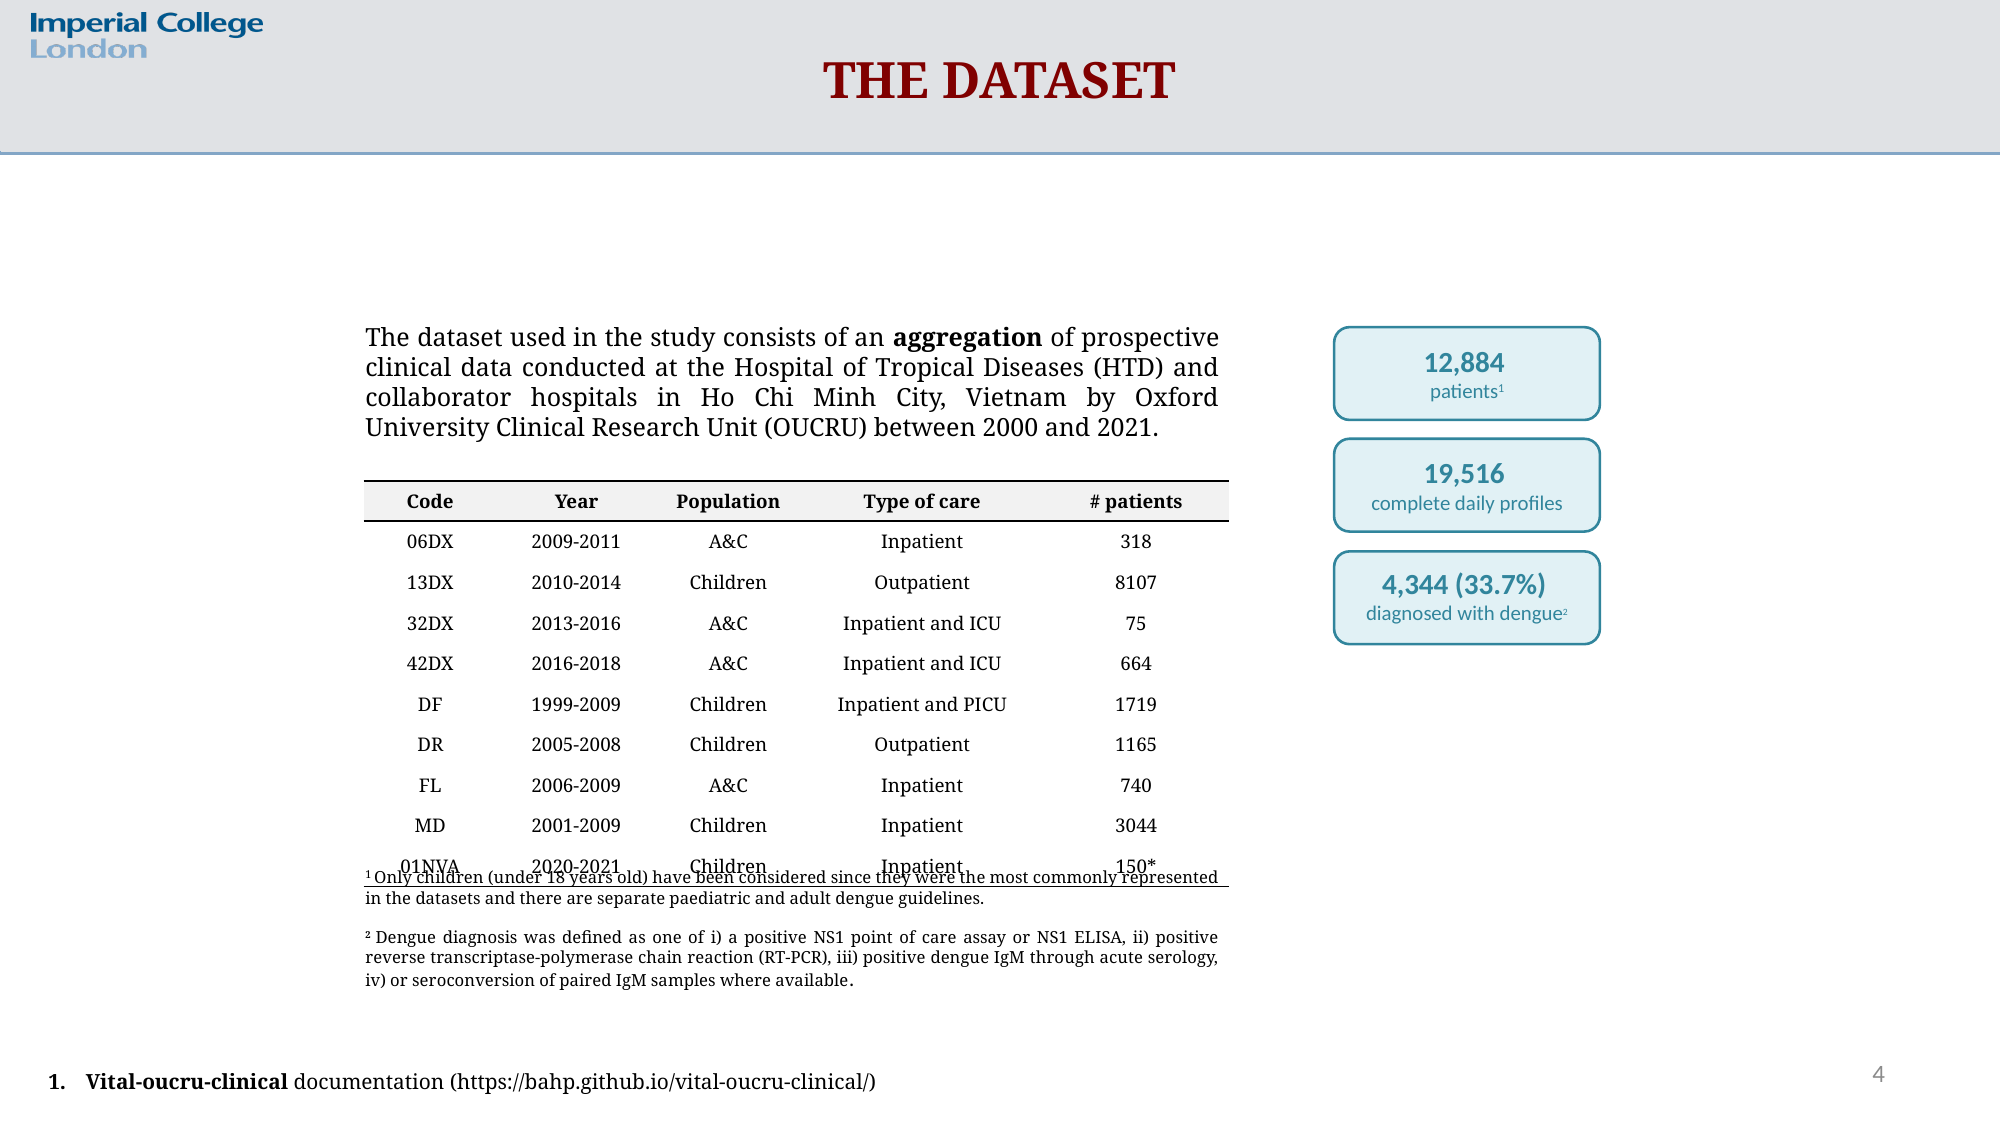

THE DATASET
The dataset used in the study consists of an aggregation of prospective clinical data conducted at the Hospital of Tropical Diseases (HTD) and collaborator hospitals in Ho Chi Minh City, Vietnam by Oxford University Clinical Research Unit (OUCRU) between 2000 and 2021.

12,884
patients1

19,516
complete daily profiles
| Code | Year | Population | Type of care | # patients |
| --- | --- | --- | --- | --- |
| 06DX | 2009-2011 | A&C | Inpatient | 318 |
| 13DX | 2010-2014 | Children | Outpatient | 8107 |
| 32DX | 2013-2016 | A&C | Inpatient and ICU | 75 |
| 42DX | 2016-2018 | A&C | Inpatient and ICU | 664 |
| DF | 1999-2009 | Children | Inpatient and PICU | 1719 |
| DR | 2005-2008 | Children | Outpatient | 1165 |
| FL | 2006-2009 | A&C | Inpatient | 740 |
| MD | 2001-2009 | Children | Inpatient | 3044 |
| 01NVA | 2020-2021 | Children | Inpatient | 150\* |

4,344 (33.7%)
diagnosed with dengue2

10
datasets

20
years
1 Only children (under 18 years old) have been considered since they were the most commonly represented in the datasets and there are separate paediatric and adult dengue guidelines.

2 Dengue diagnosis was defined as one of i) a positive NS1 point of care assay or NS1 ELISA, ii) positive reverse transcriptase-polymerase chain reaction (RT-PCR), iii) positive dengue IgM through acute serology, iv) or seroconversion of paired IgM samples where available.
4
Vital-oucru-clinical documentation (https://bahp.github.io/vital-oucru-clinical/)